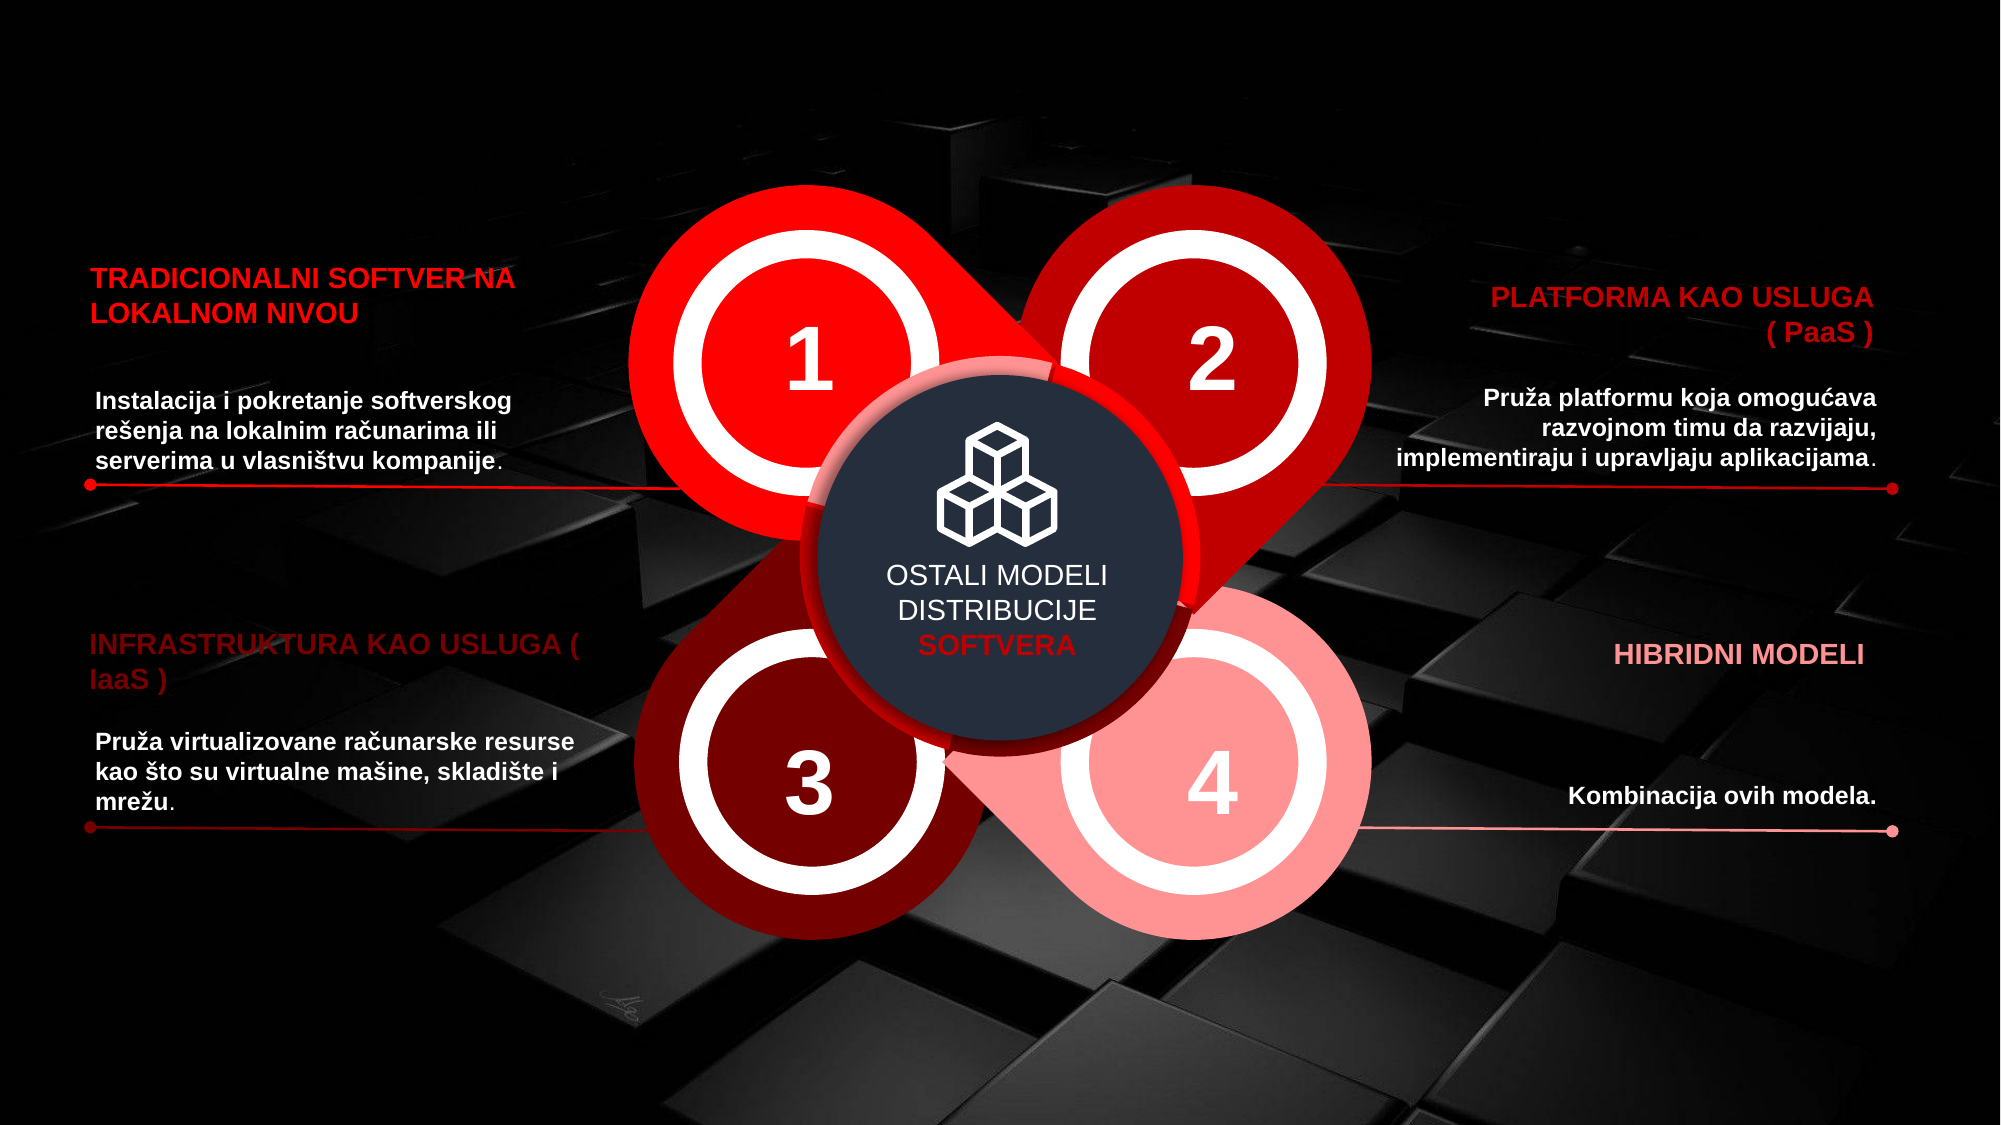

TRADICIONALNI SOFTVER NA LOKALNOM NIVOU
PLATFORMA KAO USLUGA ( PaaS )
1
2

Pruža platformu koja omogućava razvojnom timu da razvijaju, implementiraju i upravljaju aplikacijama.
Instalacija i pokretanje softverskog rešenja na lokalnim računarima ili serverima u vlasništvu kompanije.

OSTALI MODELI DISTRIBUCIJE
SOFTVERA
INFRASTRUKTURA KAO USLUGA ( IaaS )
HIBRIDNI MODELI
3
4
Pruža virtualizovane računarske resurse kao što su virtualne mašine, skladište i mrežu.
Kombinacija ovih modela.